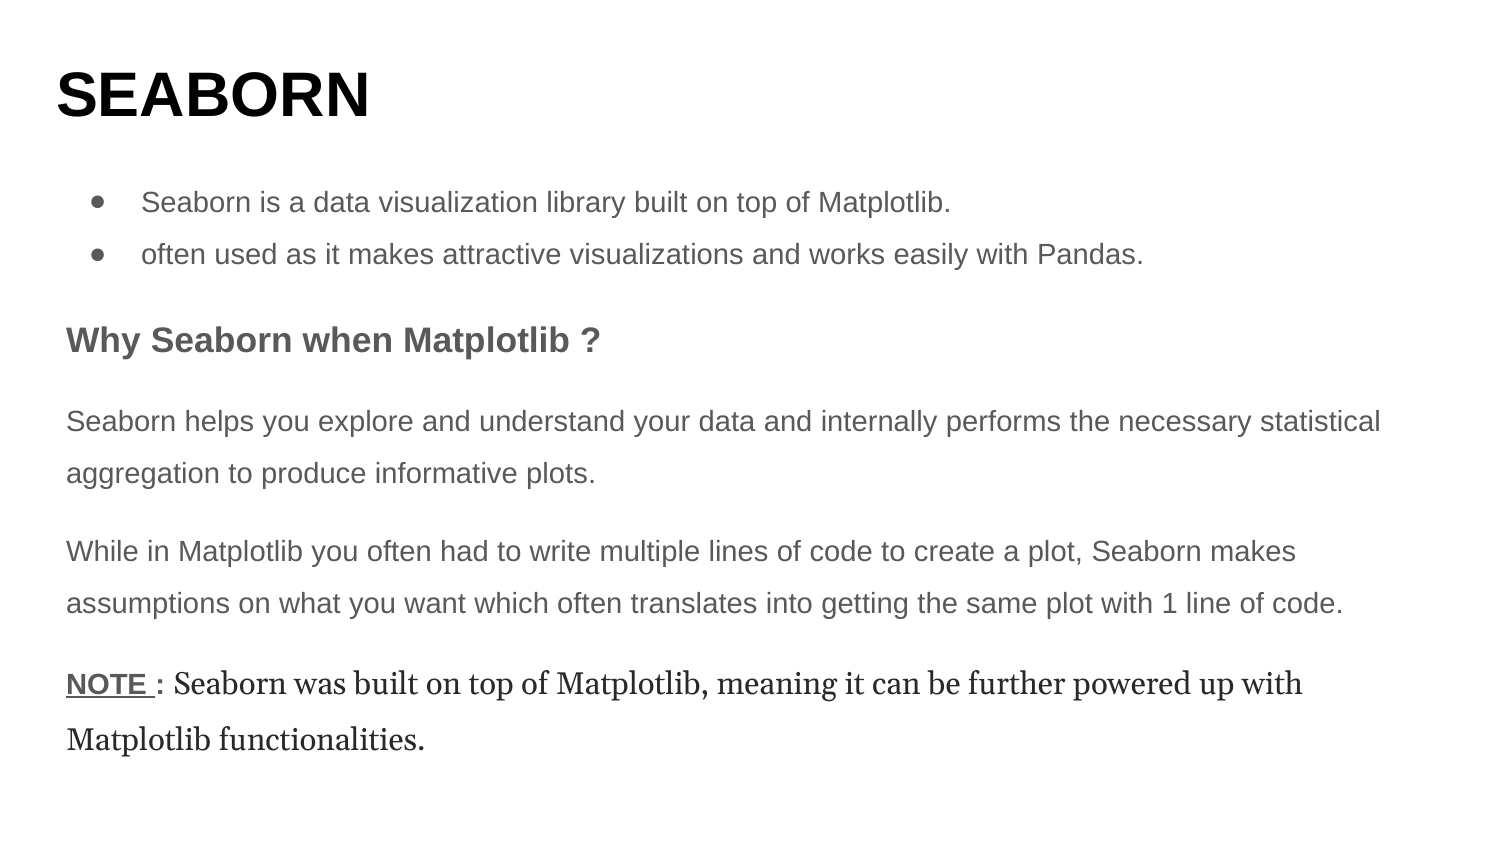

# SEABORN
Seaborn is a data visualization library built on top of Matplotlib.
often used as it makes attractive visualizations and works easily with Pandas.
Why Seaborn when Matplotlib ?
Seaborn helps you explore and understand your data and internally performs the necessary statistical aggregation to produce informative plots.
While in Matplotlib you often had to write multiple lines of code to create a plot, Seaborn makes assumptions on what you want which often translates into getting the same plot with 1 line of code.
NOTE : Seaborn was built on top of Matplotlib, meaning it can be further powered up with Matplotlib functionalities.